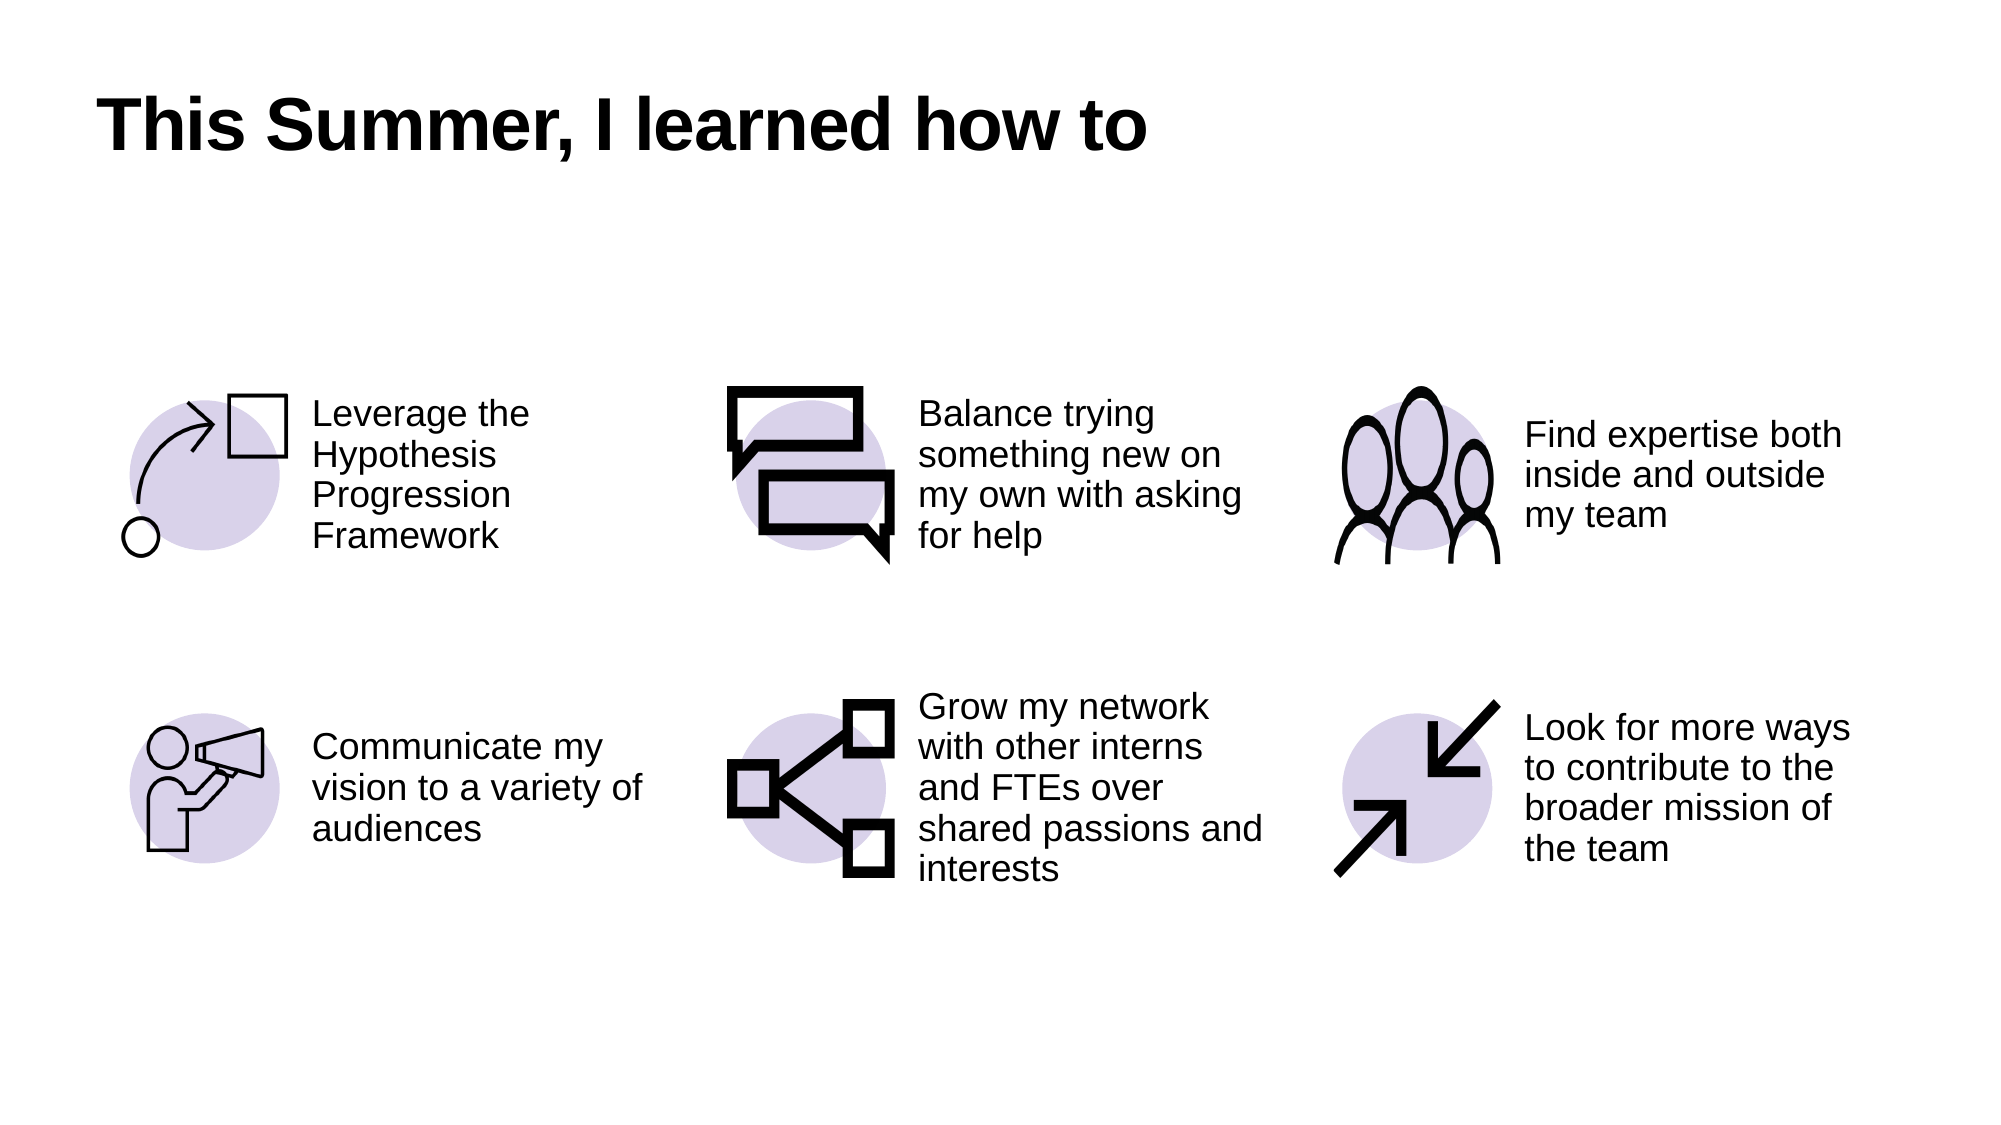

# This Summer, I learned how to
Leverage the Hypothesis Progression Framework
Balance trying something new on my own with asking for help
Find expertise both inside and outside my team
Communicate my vision to a variety of audiences
Grow my network with other interns and FTEs over shared passions and interests
Look for more ways to contribute to the broader mission of the team